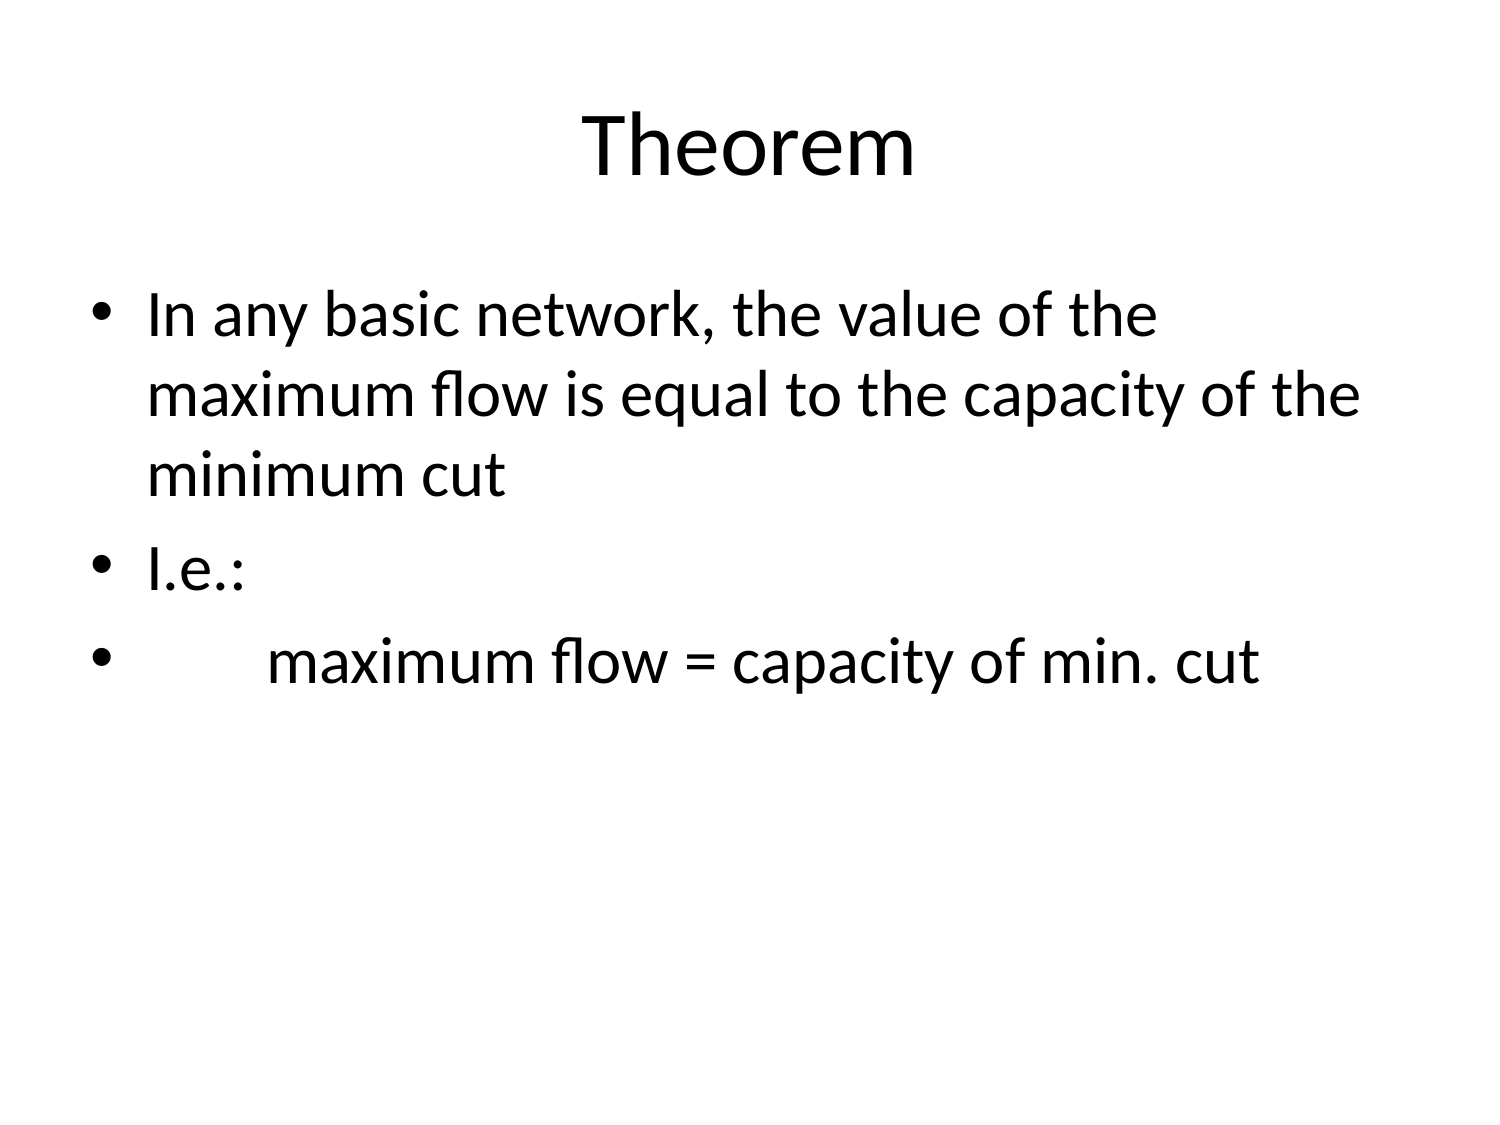

# Theorem
In any basic network, the value of the maximum flow is equal to the capacity of the minimum cut
I.e.:
        maximum flow = capacity of min. cut